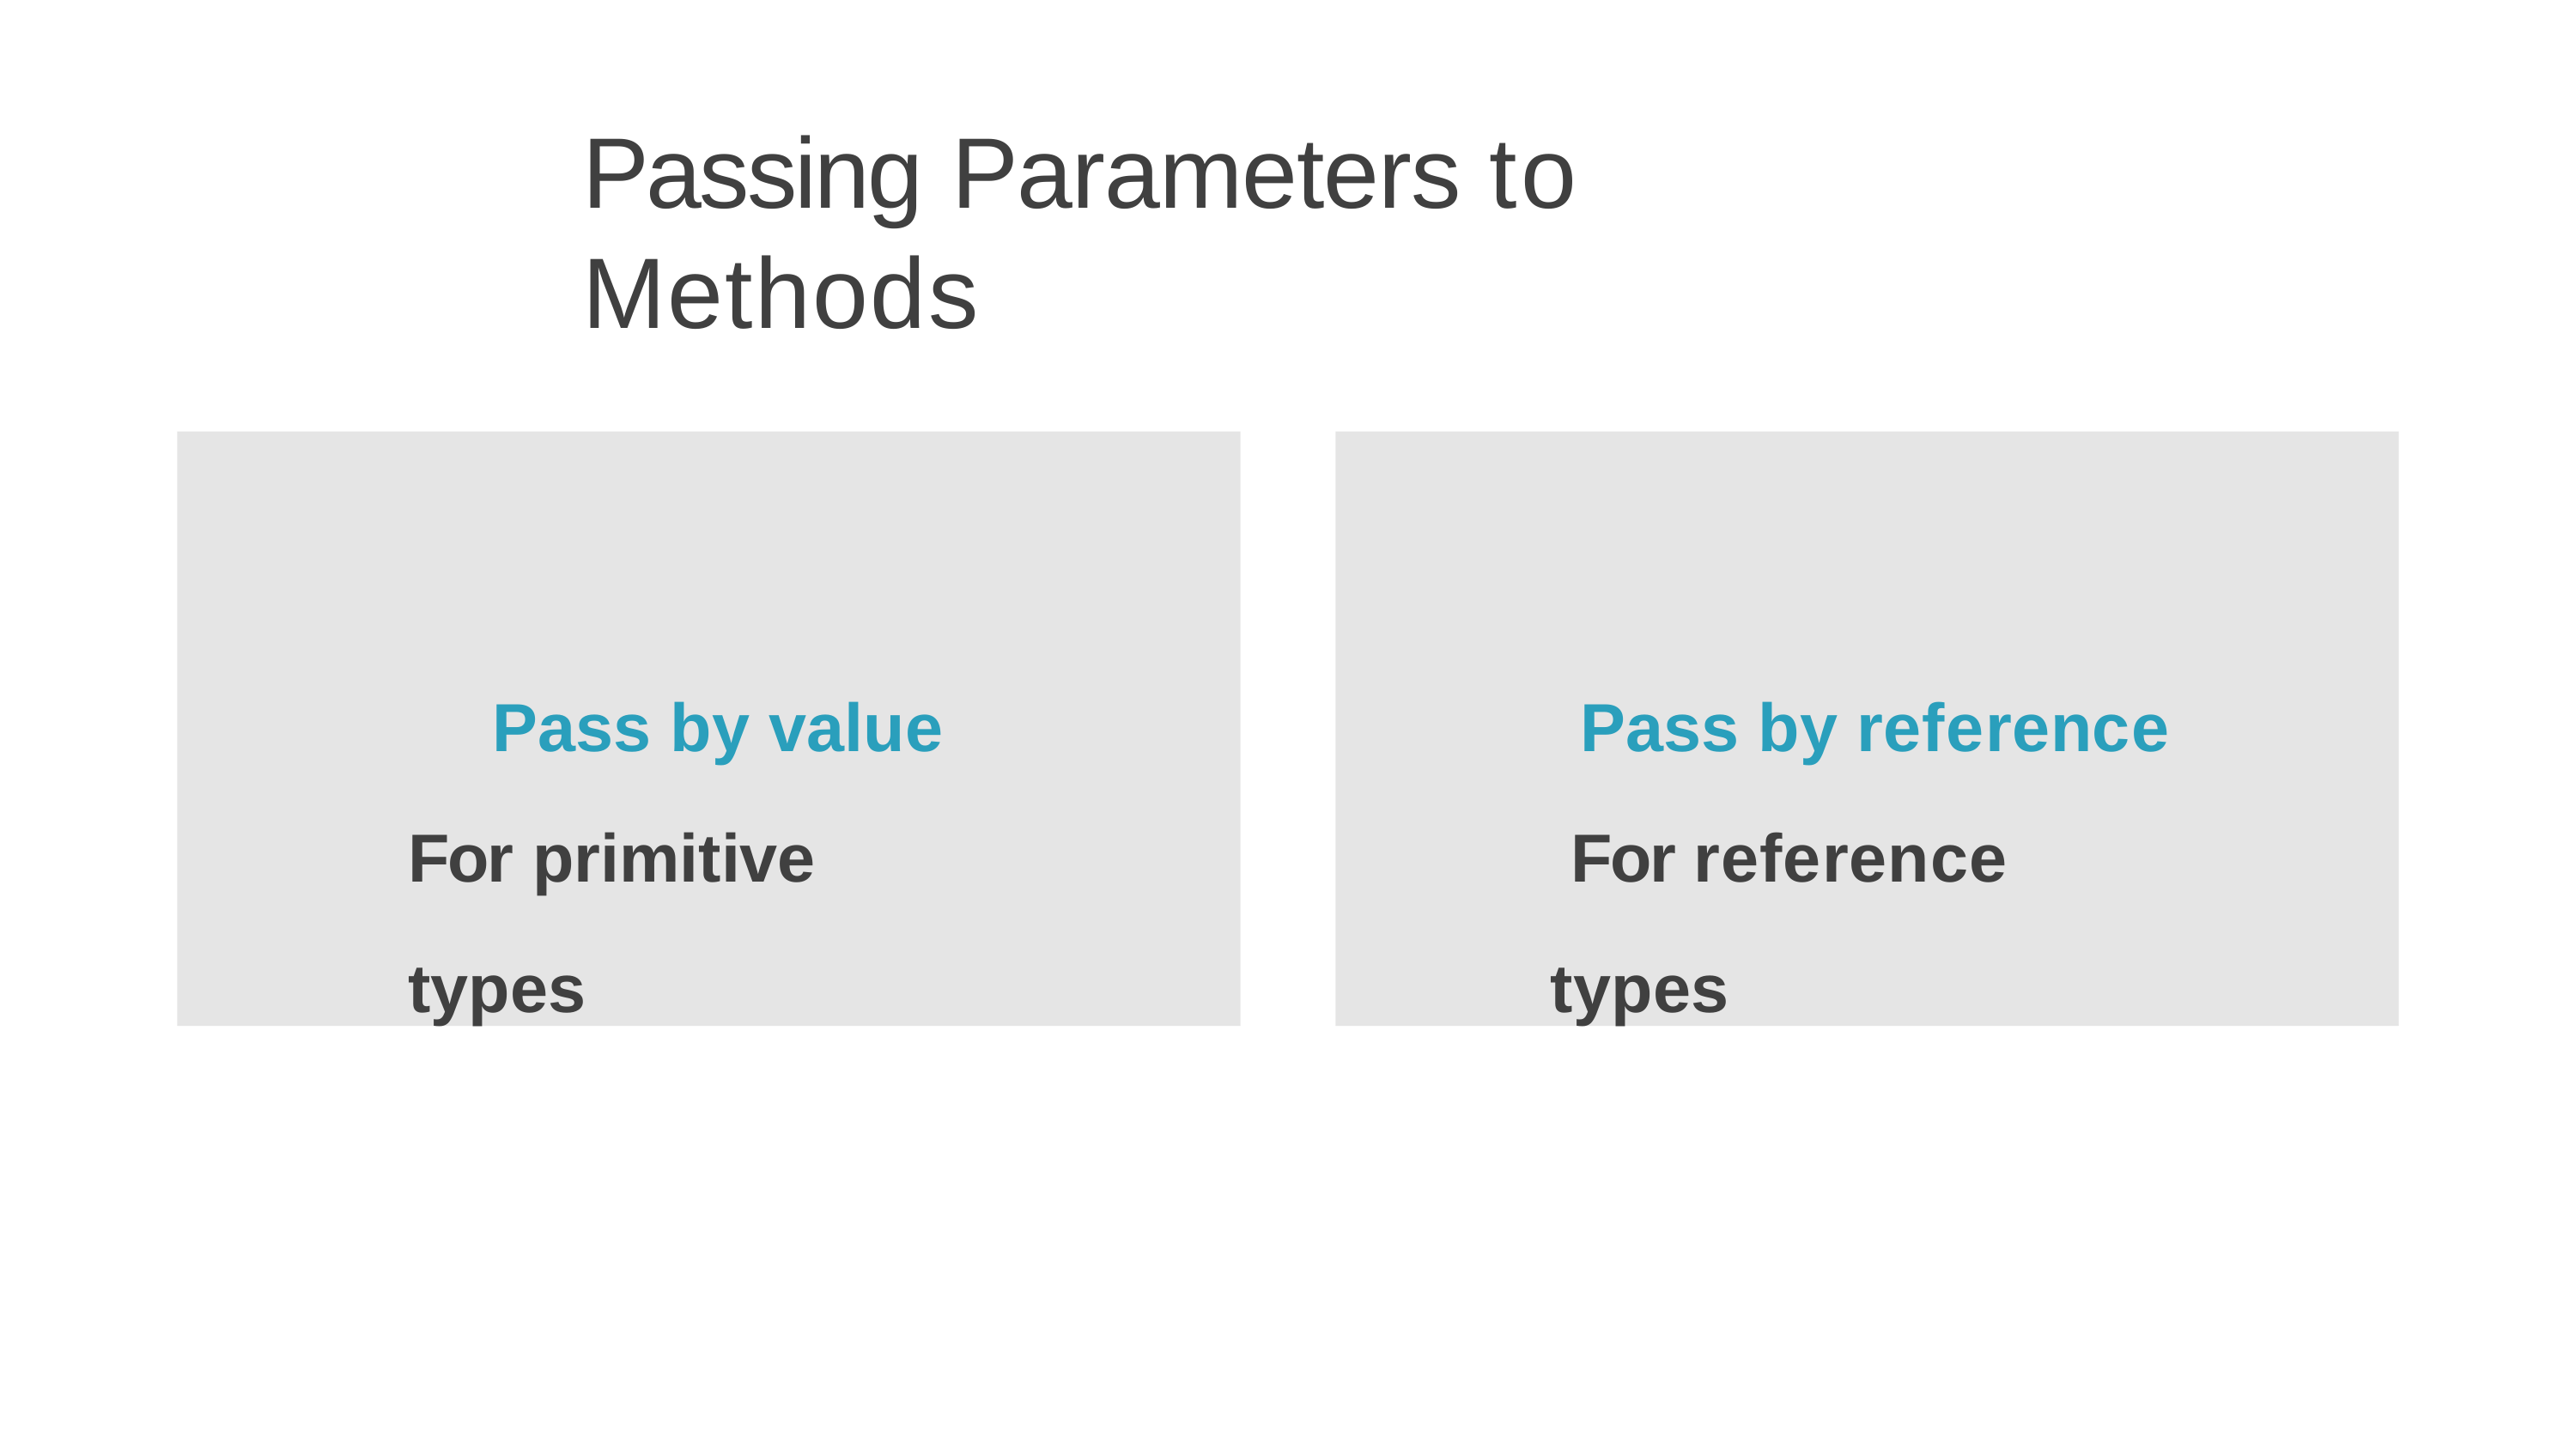

# Passing Parameters to Methods

Pass by value  For primitive types

Pass by reference  For reference types
30